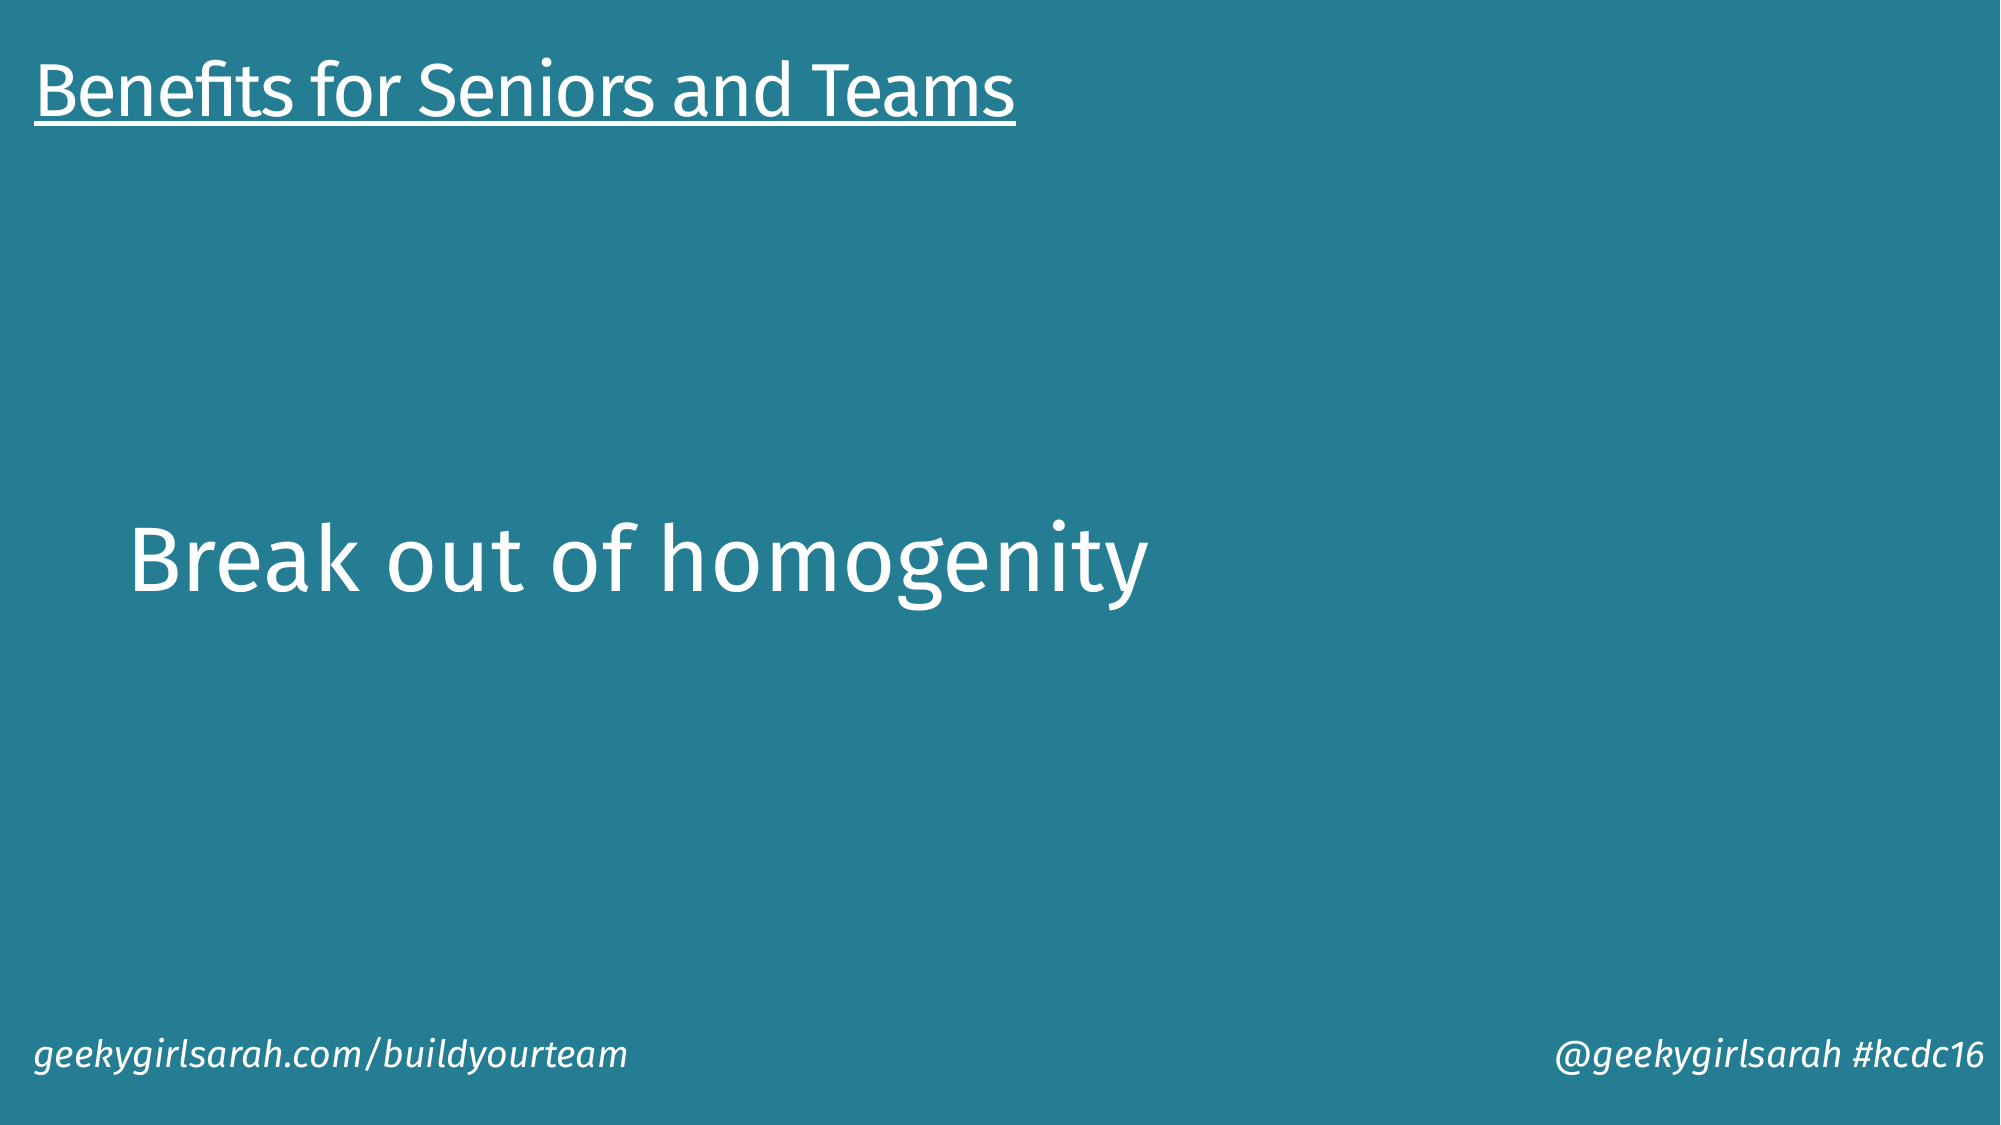

# Benefits for Seniors and Teams
Break out of homogenity